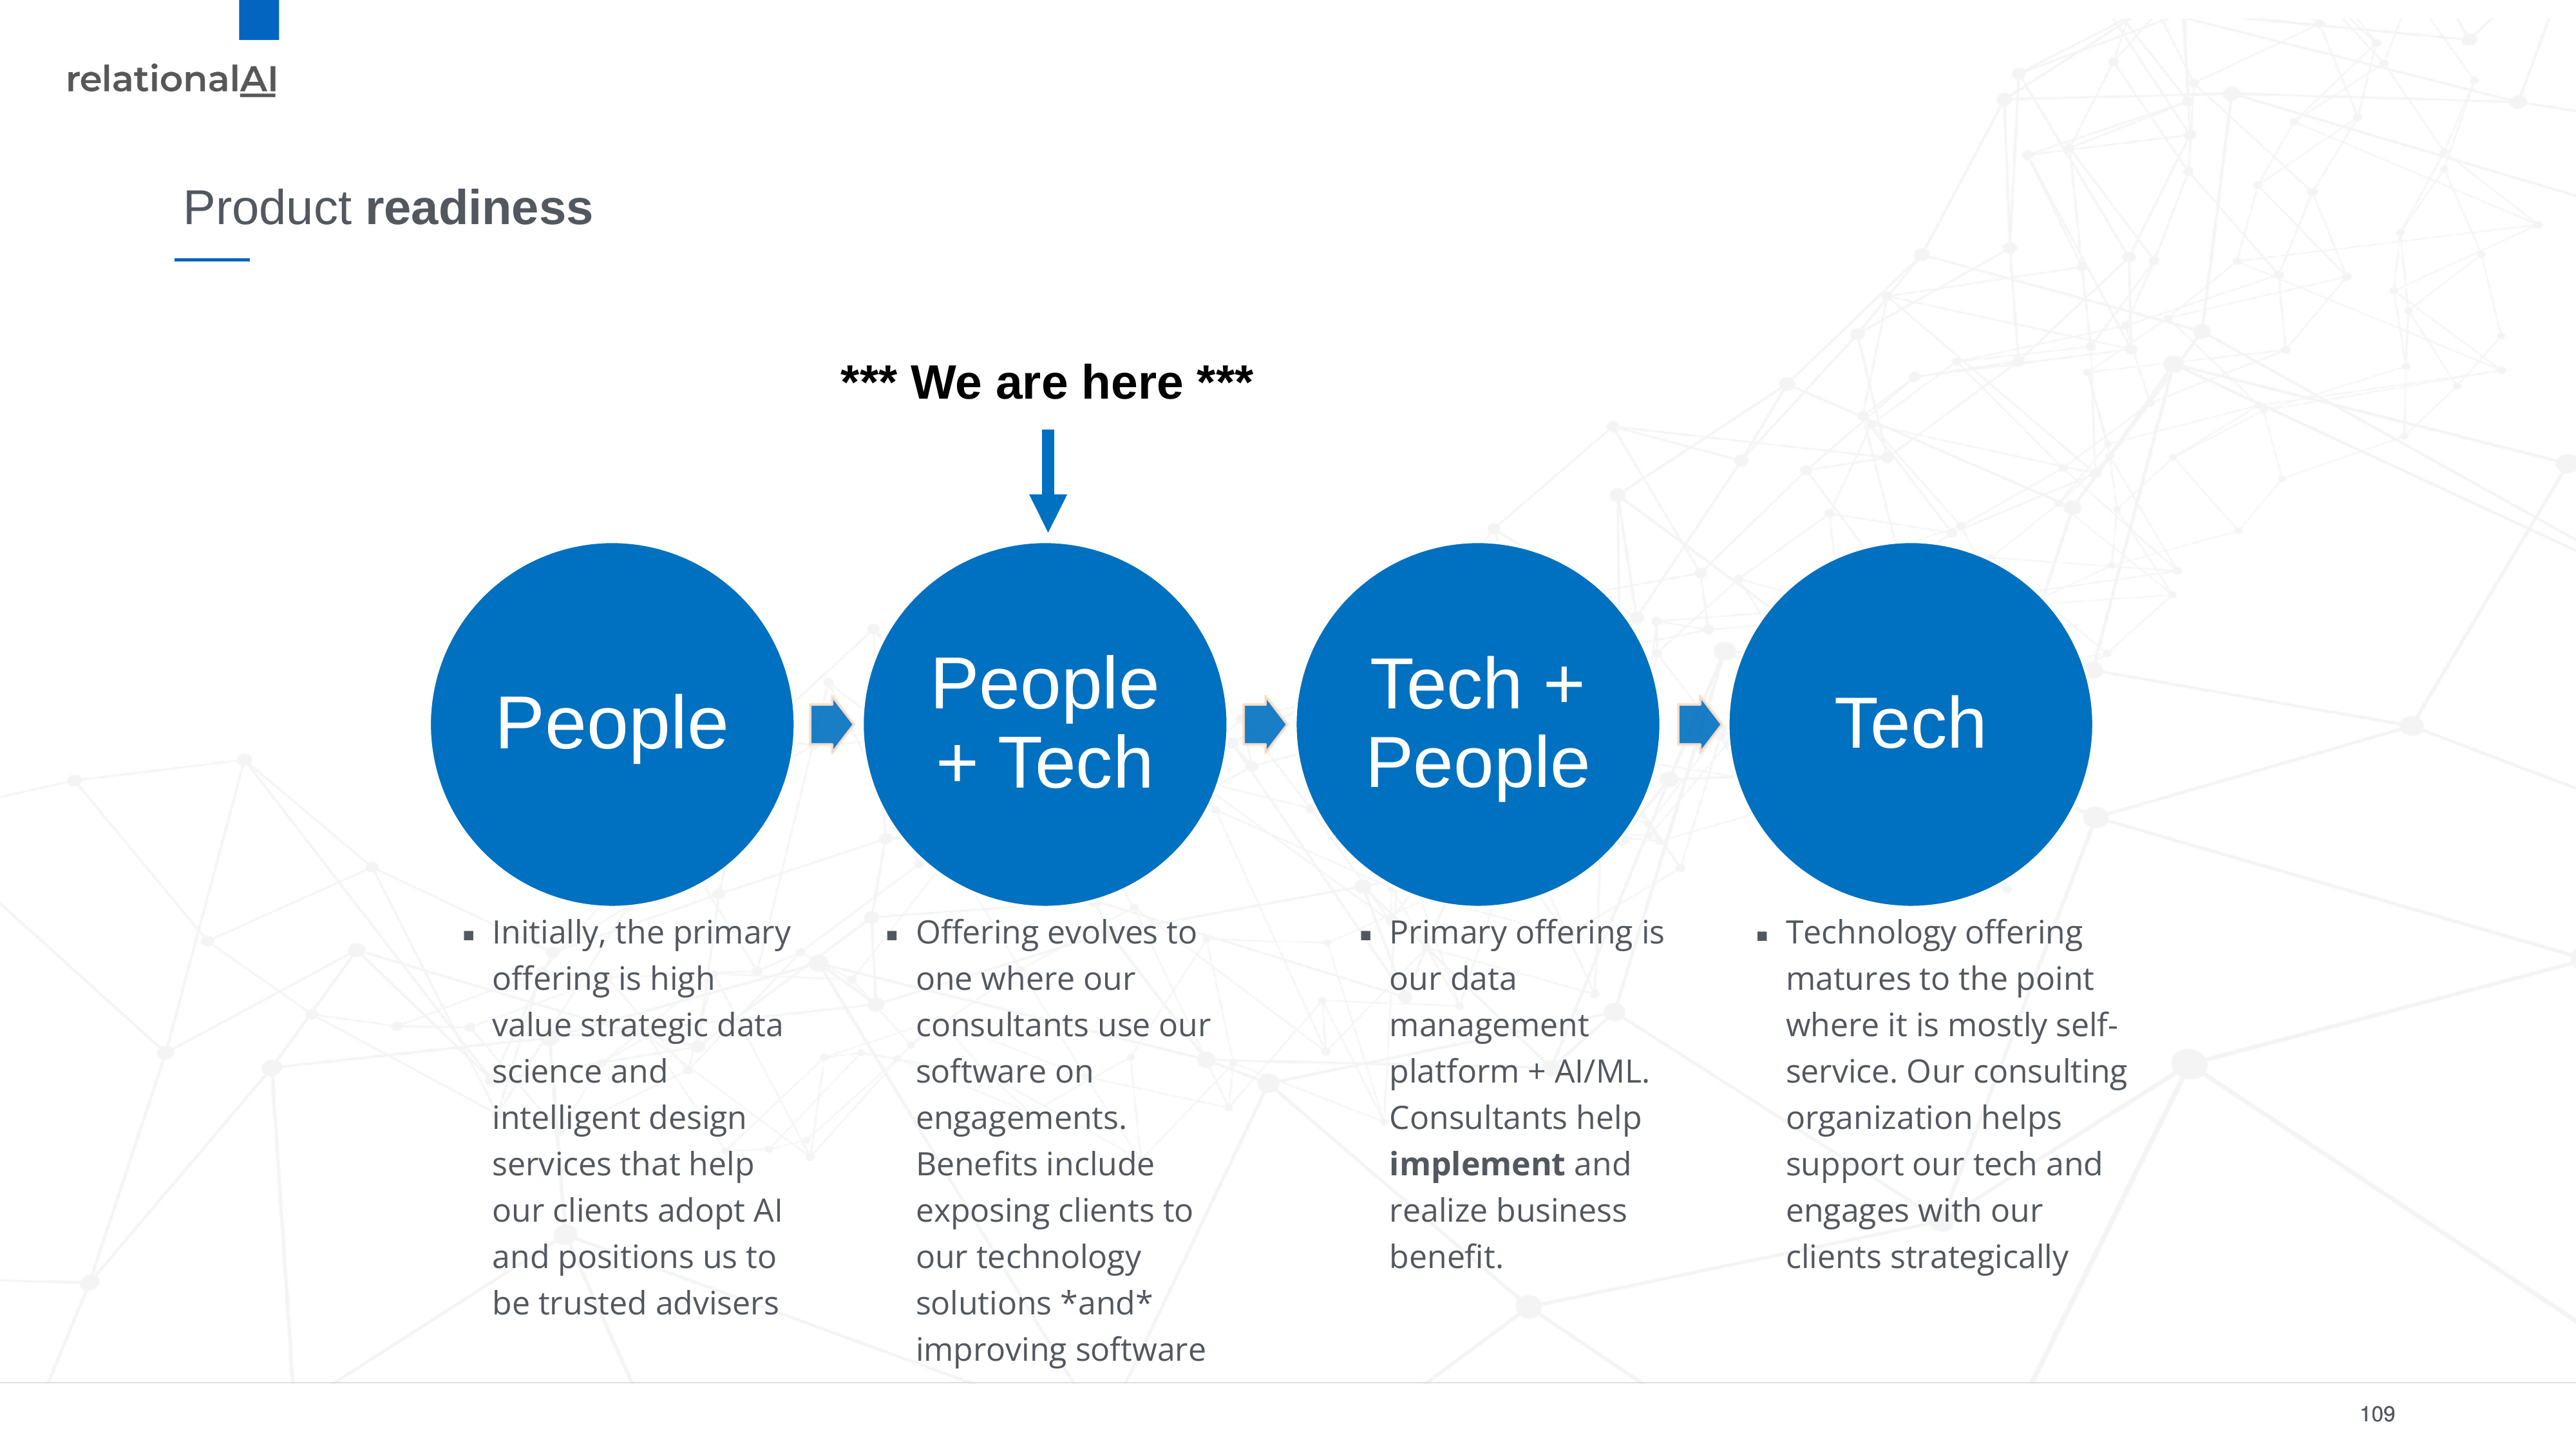

# Product readiness
People
People + Tech
Tech + People
Tech
*** We are here ***

Technology offering matures to the point where it is mostly self-service. Our consulting organization helps support our tech and engages with our clients strategically

Initially, the primary offering is high value strategic data science and intelligent design services that help our clients adopt AI and positions us to be trusted advisers

Offering evolves to one where our consultants use our software on engagements.  Benefits include exposing clients to our technology solutions *and* improving software

Primary offering is our data management platform + AI/ML.  Consultants help implement and realize business benefit.